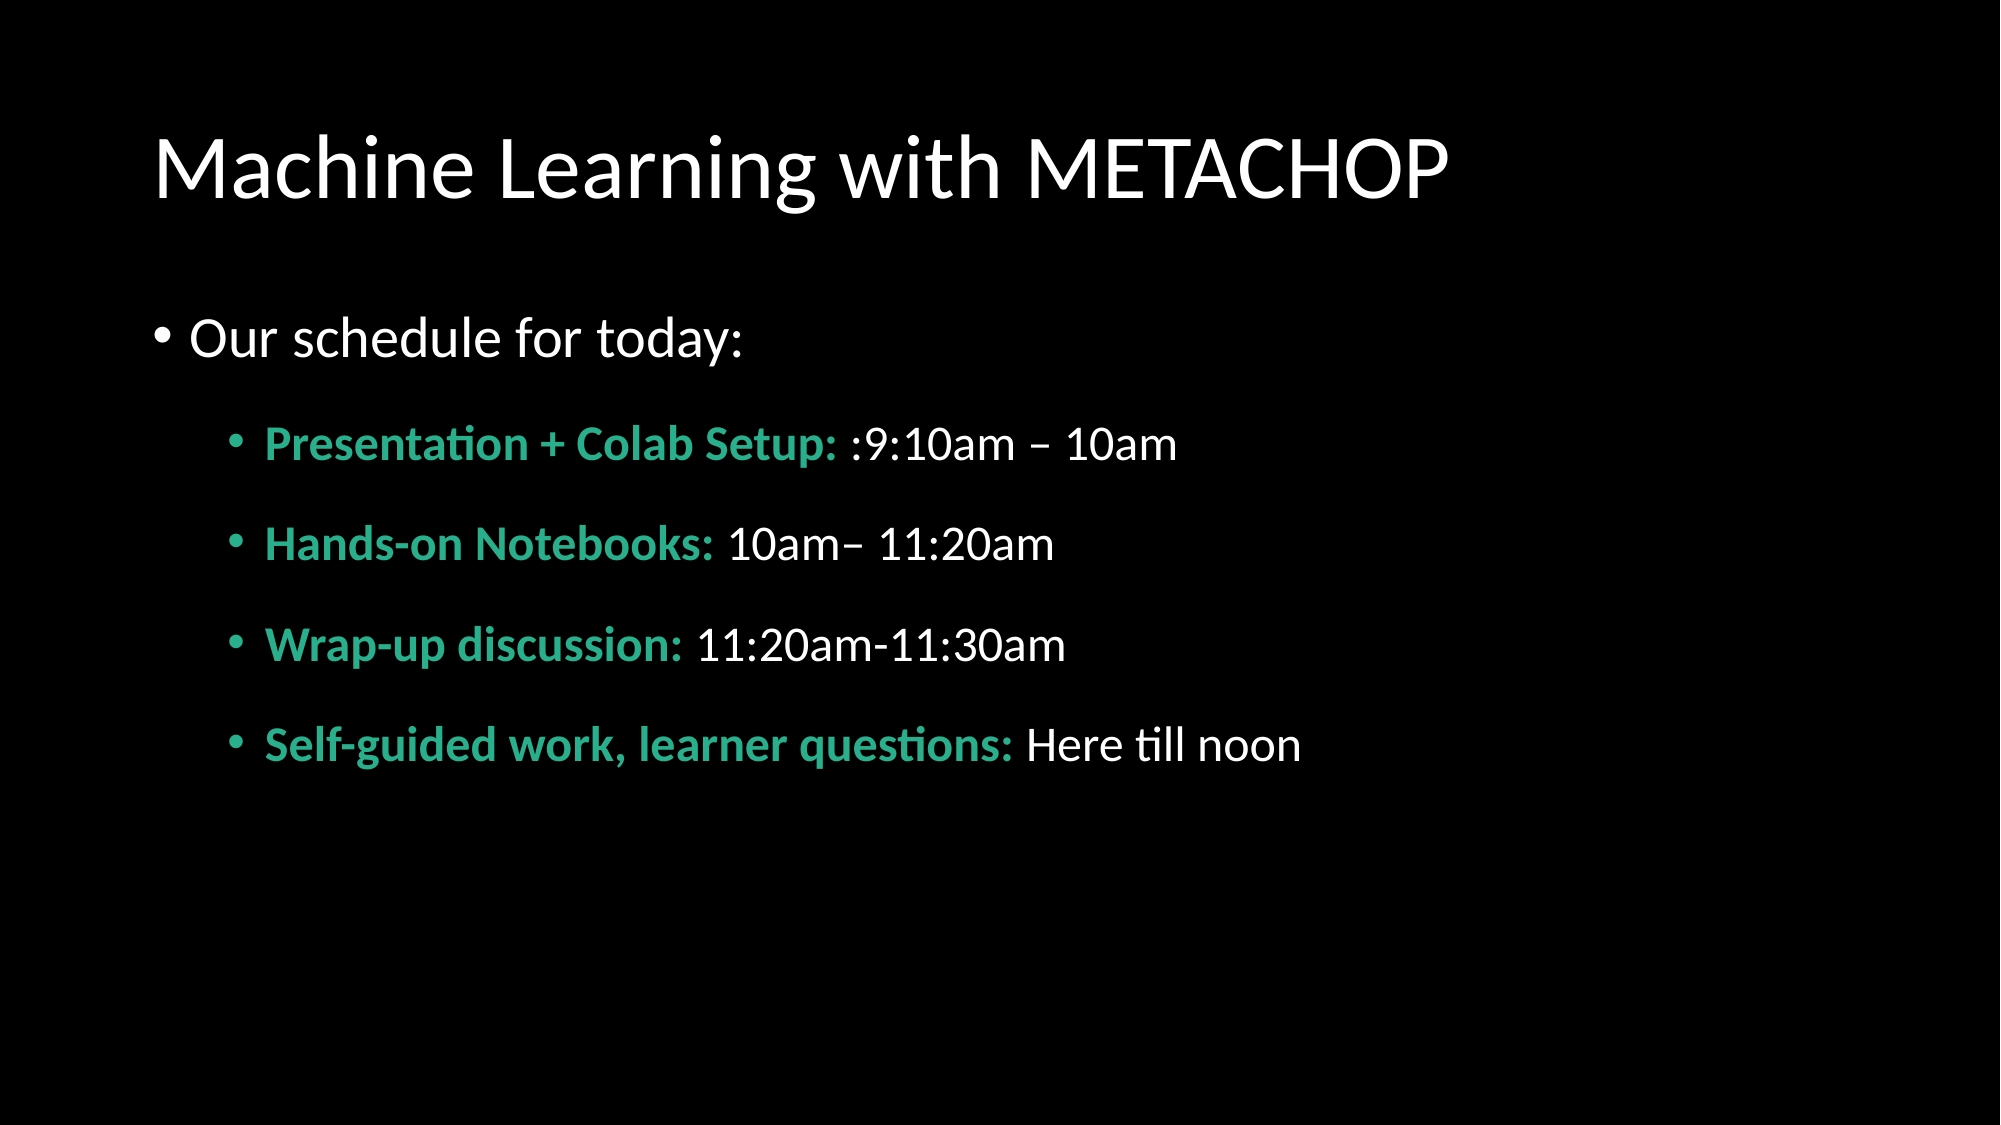

# Machine Learning with METACHOP
Our schedule for today:
Presentation + Colab Setup: :9:10am – 10am
Hands-on Notebooks: 10am– 11:20am
Wrap-up discussion: 11:20am-11:30am
Self-guided work, learner questions: Here till noon